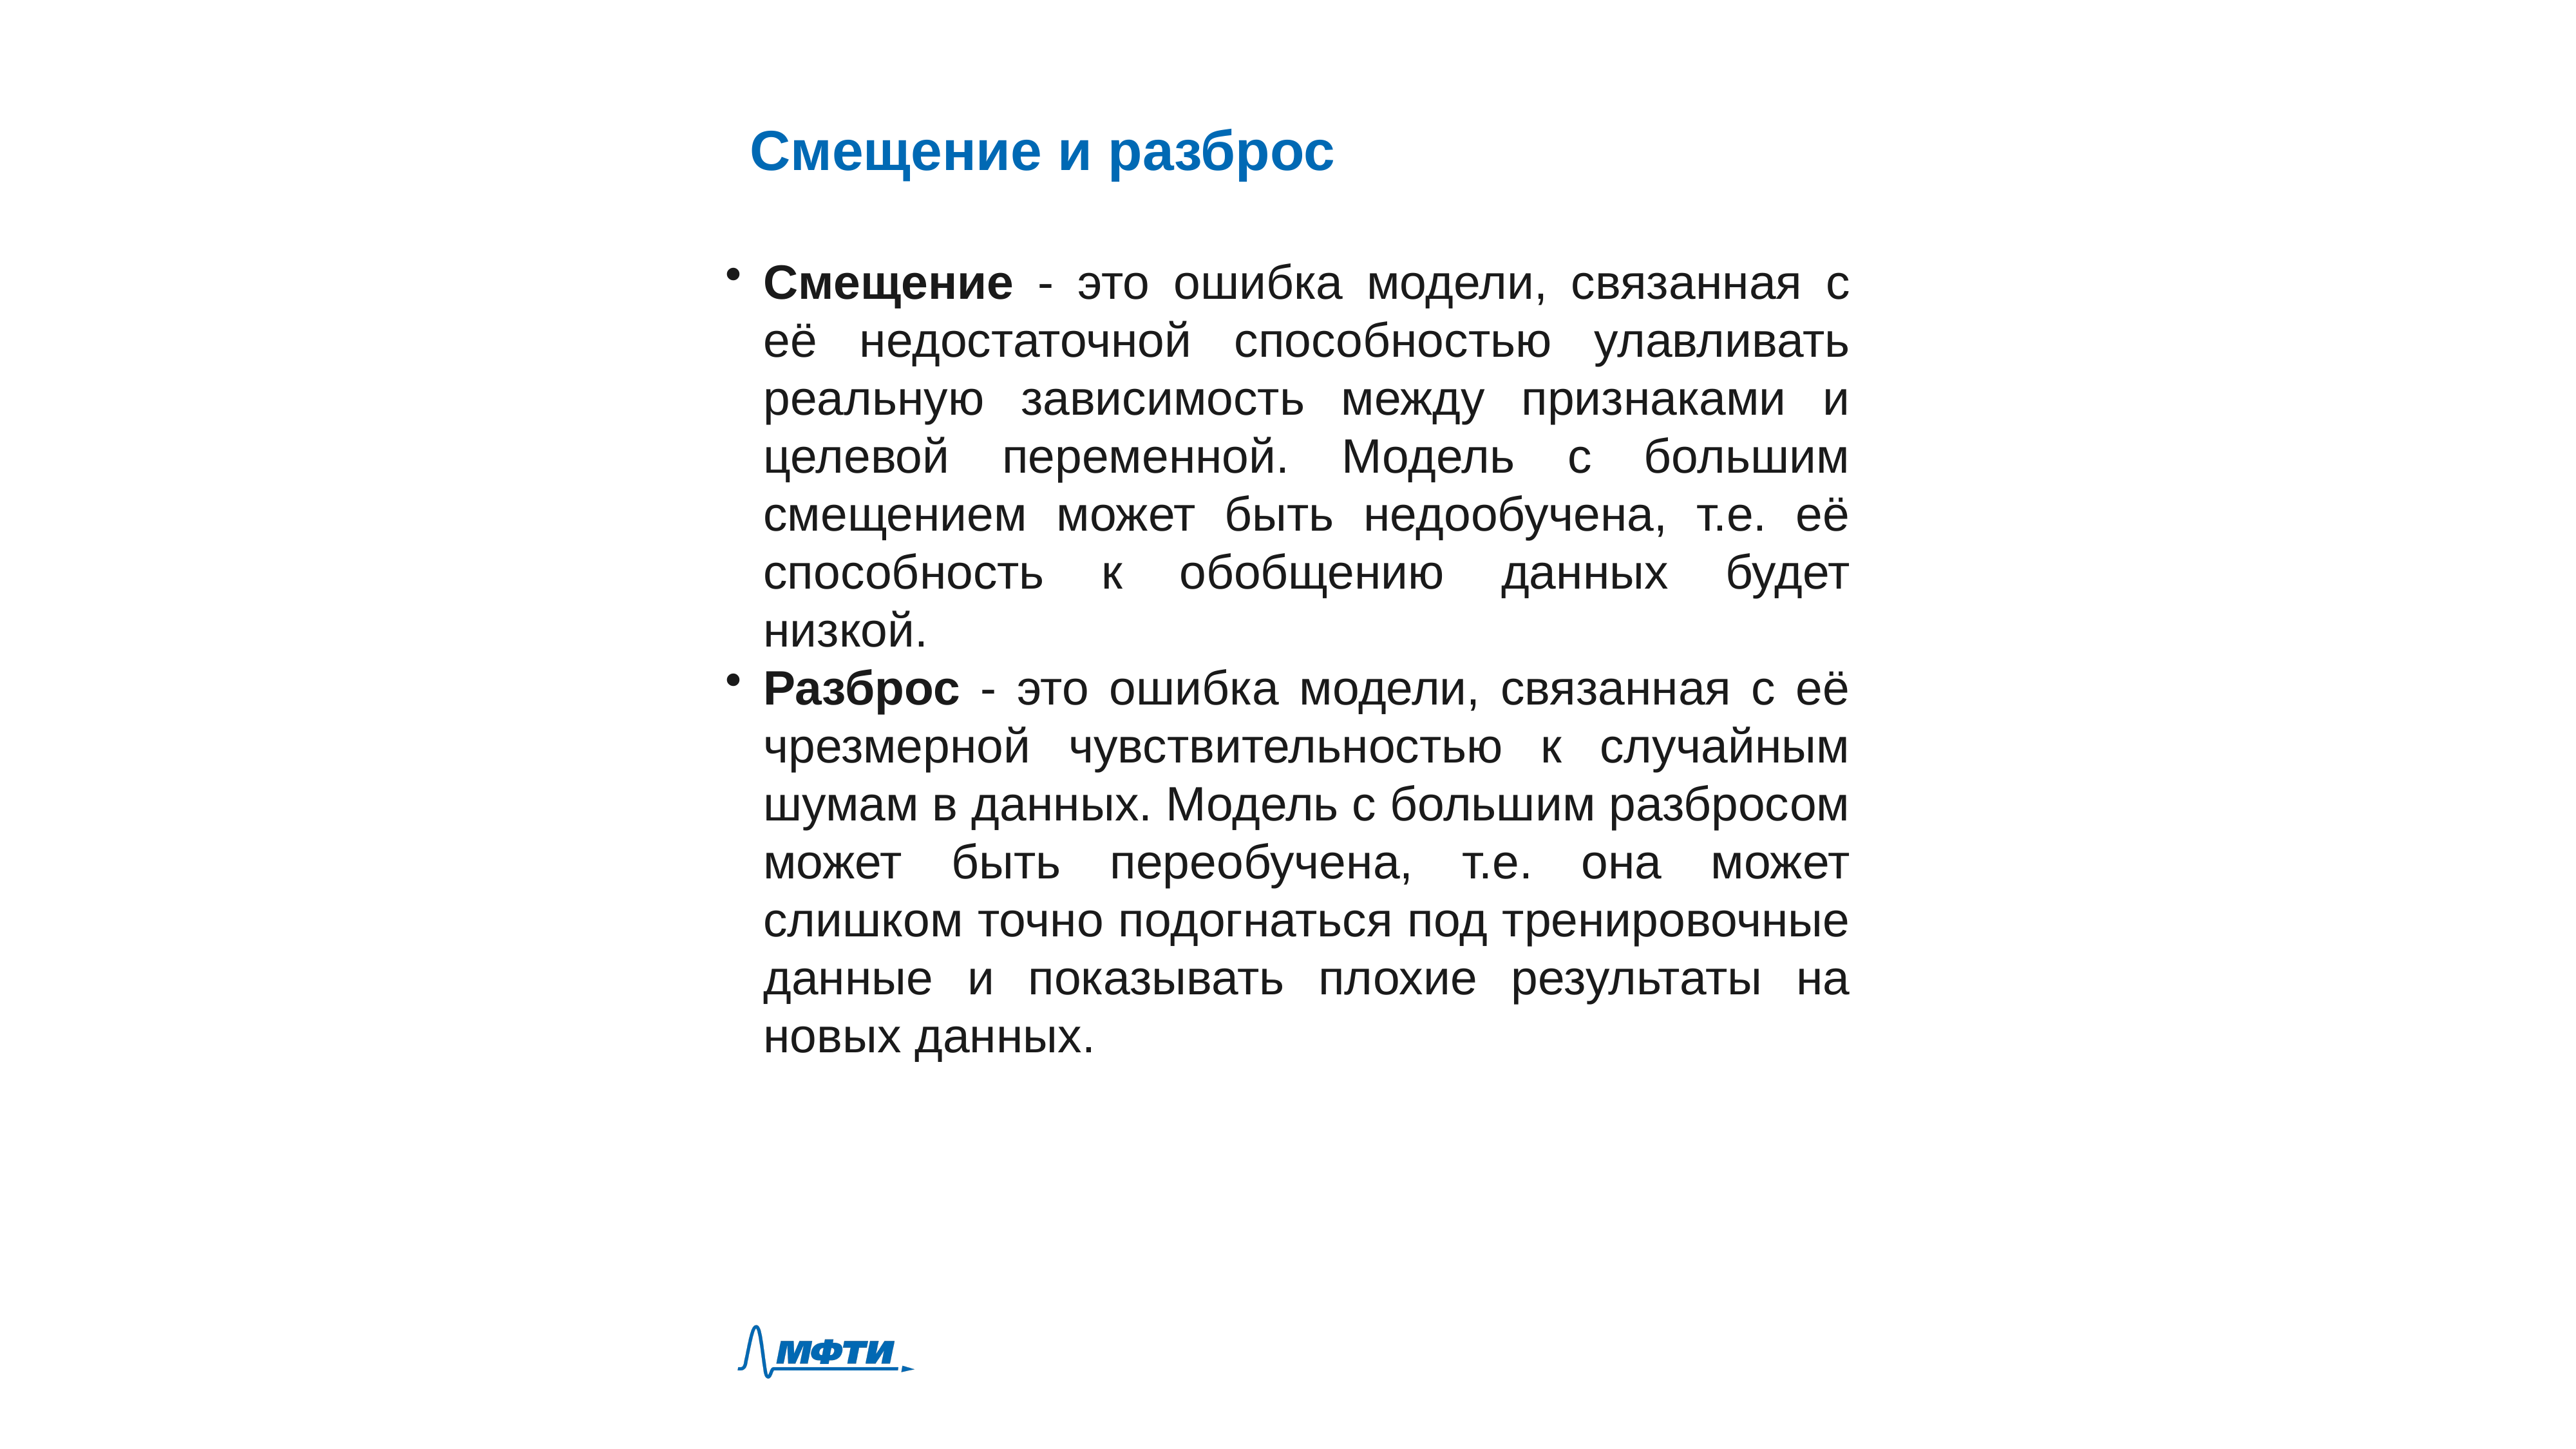

Смещение и разброс
Смещение - это ошибка модели, связанная с её недостаточной способностью улавливать реальную зависимость между признаками и целевой переменной. Модель с большим смещением может быть недообучена, т.е. её способность к обобщению данных будет низкой.
Разброс - это ошибка модели, связанная с её чрезмерной чувствительностью к случайным шумам в данных. Модель с большим разбросом может быть переобучена, т.е. она может слишком точно подогнаться под тренировочные данные и показывать плохие результаты на новых данных.